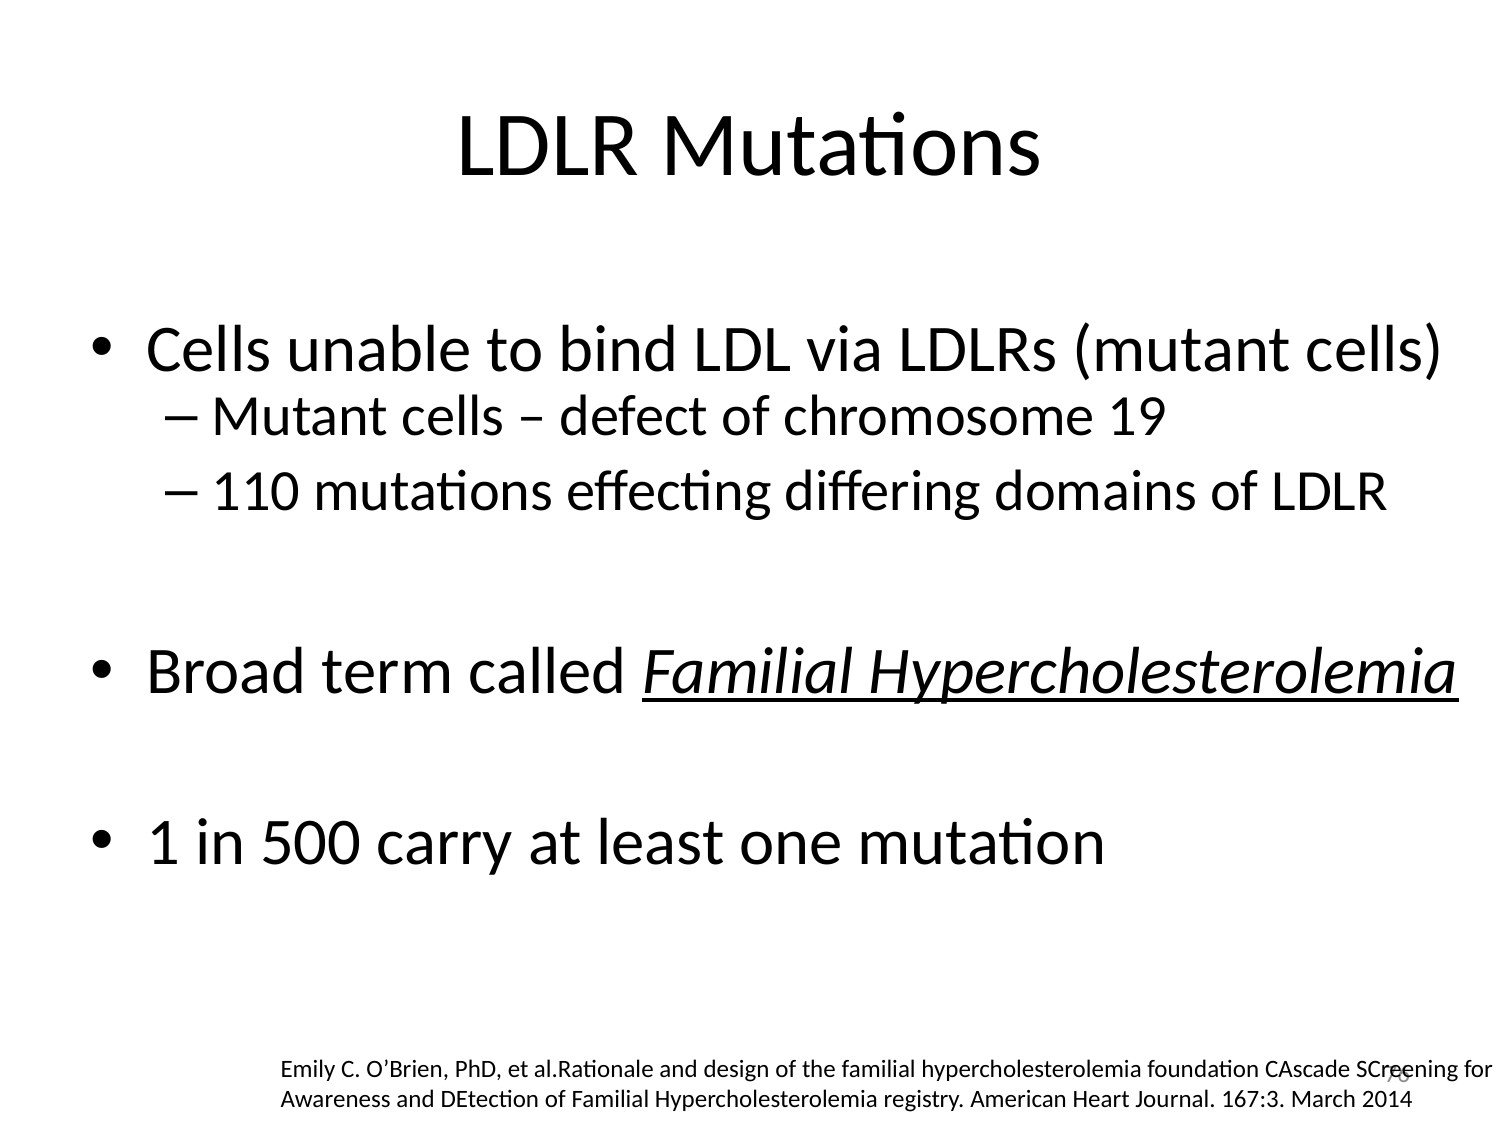

# LDLR Mutations
Cells unable to bind LDL via LDLRs (mutant cells)
Mutant cells – defect of chromosome 19
110 mutations effecting differing domains of LDLR

Broad term called Familial Hypercholesterolemia

1 in 500 carry at least one mutation

76
Emily C. O’Brien, PhD, et al.Rationale and design of the familial hypercholesterolemia foundation CAscade SCreening for Awareness and DEtection of Familial Hypercholesterolemia registry. American Heart Journal. 167:3. March 2014